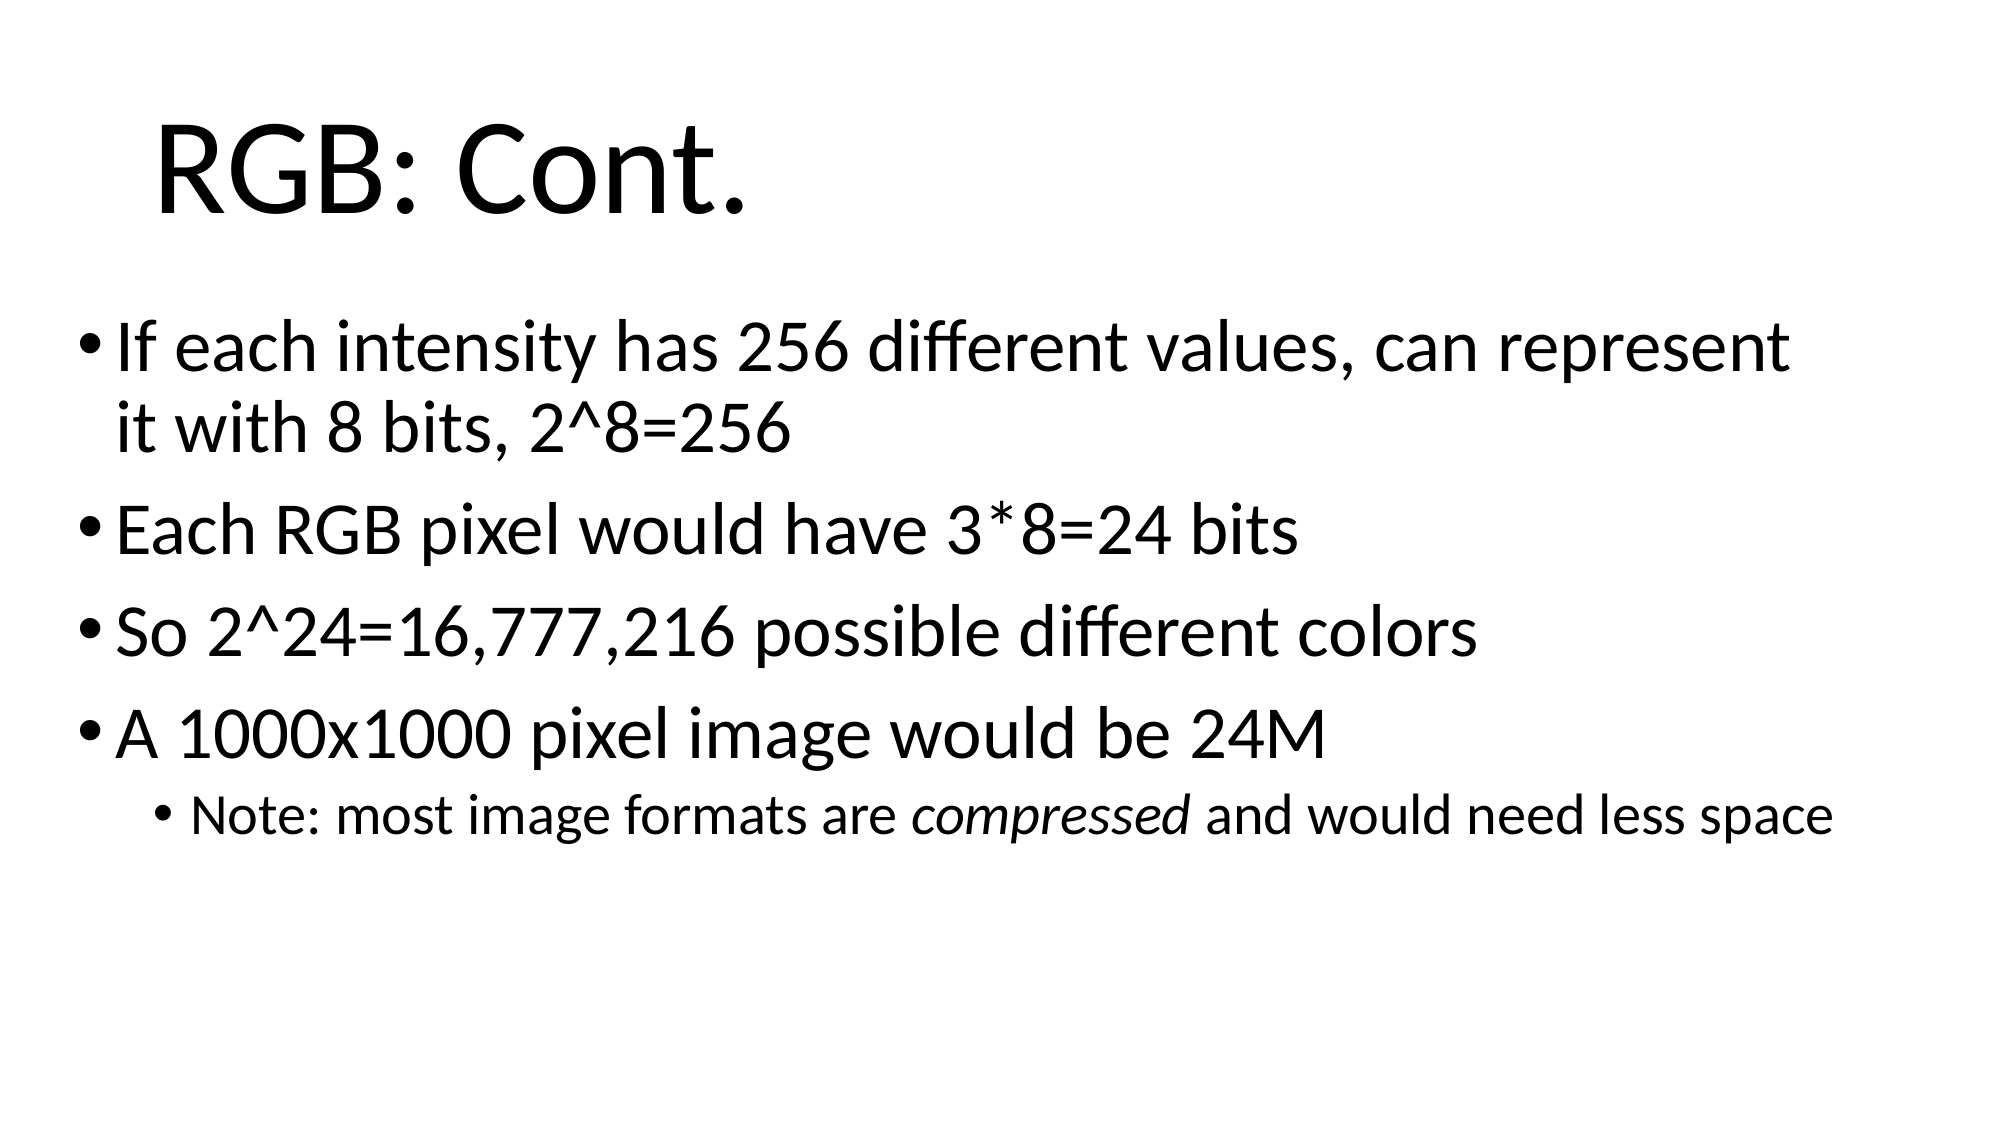

# RGB: Cont.
If each intensity has 256 different values, can represent it with 8 bits, 2^8=256
Each RGB pixel would have 3*8=24 bits
So 2^24=16,777,216 possible different colors
A 1000x1000 pixel image would be 24M
Note: most image formats are compressed and would need less space